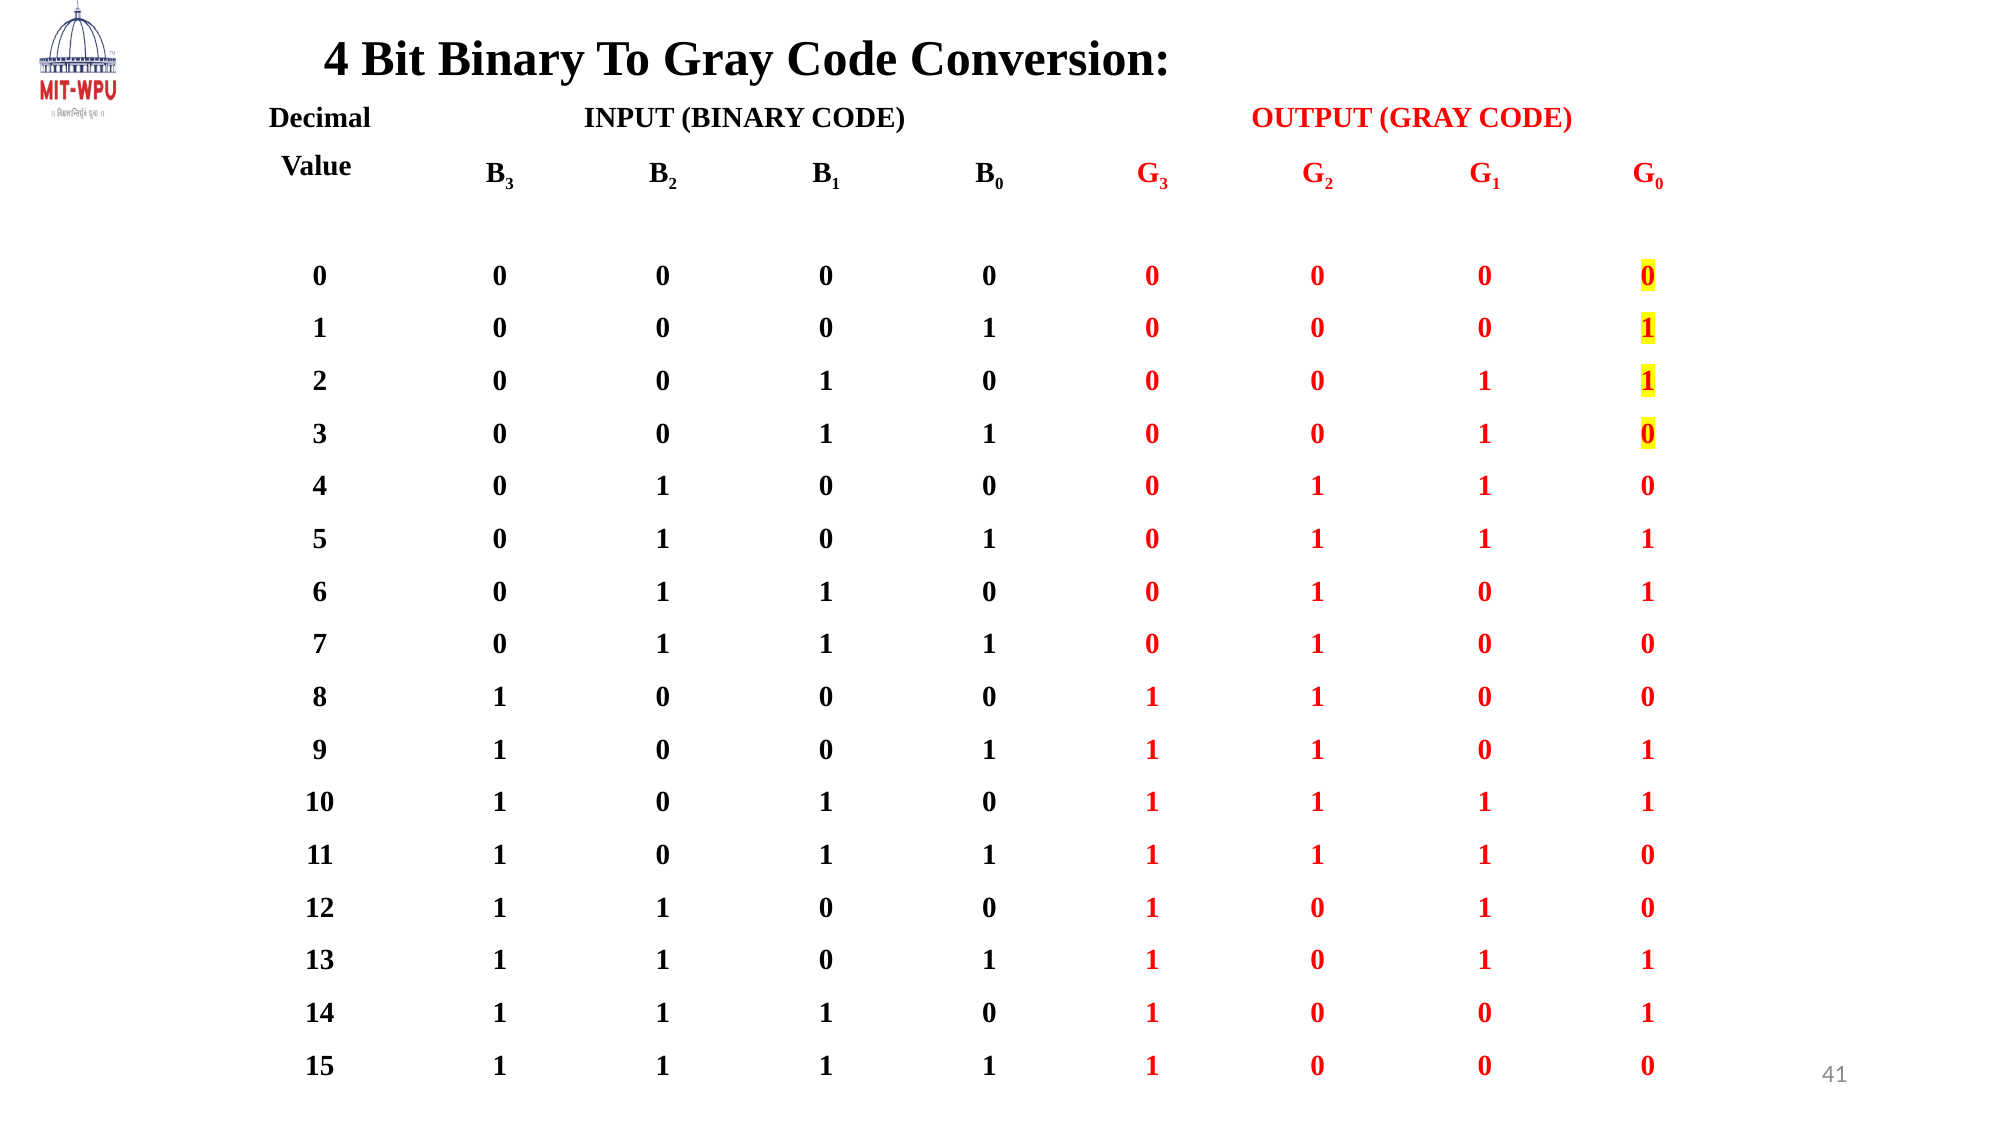

4 Bit Binary To Gray Code Conversion:
| Decimal Value | INPUT (BINARY CODE) |  |  |  | OUTPUT (GRAY CODE) |  |  |  |  |
| --- | --- | --- | --- | --- | --- | --- | --- | --- | --- |
|  | B3 | B2 | B1 | B0 | G3 | G2 | G1 | G0 |  |
| 0 | 0 | 0 | 0 | 0 | 0 | 0 | 0 | 0 |  |
| 1 | 0 | 0 | 0 | 1 | 0 | 0 | 0 | 1 |  |
| 2 | 0 | 0 | 1 | 0 | 0 | 0 | 1 | 1 |  |
| 3 | 0 | 0 | 1 | 1 | 0 | 0 | 1 | 0 |  |
| 4 | 0 | 1 | 0 | 0 | 0 | 1 | 1 | 0 |  |
| 5 | 0 | 1 | 0 | 1 | 0 | 1 | 1 | 1 |  |
| 6 | 0 | 1 | 1 | 0 | 0 | 1 | 0 | 1 |  |
| 7 | 0 | 1 | 1 | 1 | 0 | 1 | 0 | 0 |  |
| 8 | 1 | 0 | 0 | 0 | 1 | 1 | 0 | 0 |  |
| 9 | 1 | 0 | 0 | 1 | 1 | 1 | 0 | 1 |  |
| 10 | 1 | 0 | 1 | 0 | 1 | 1 | 1 | 1 |  |
| 11 | 1 | 0 | 1 | 1 | 1 | 1 | 1 | 0 |  |
| 12 | 1 | 1 | 0 | 0 | 1 | 0 | 1 | 0 |  |
| 13 | 1 | 1 | 0 | 1 | 1 | 0 | 1 | 1 |  |
| 14 | 1 | 1 | 1 | 0 | 1 | 0 | 0 | 1 |  |
| 15 | 1 | 1 | 1 | 1 | 1 | 0 | 0 | 0 |  |
41